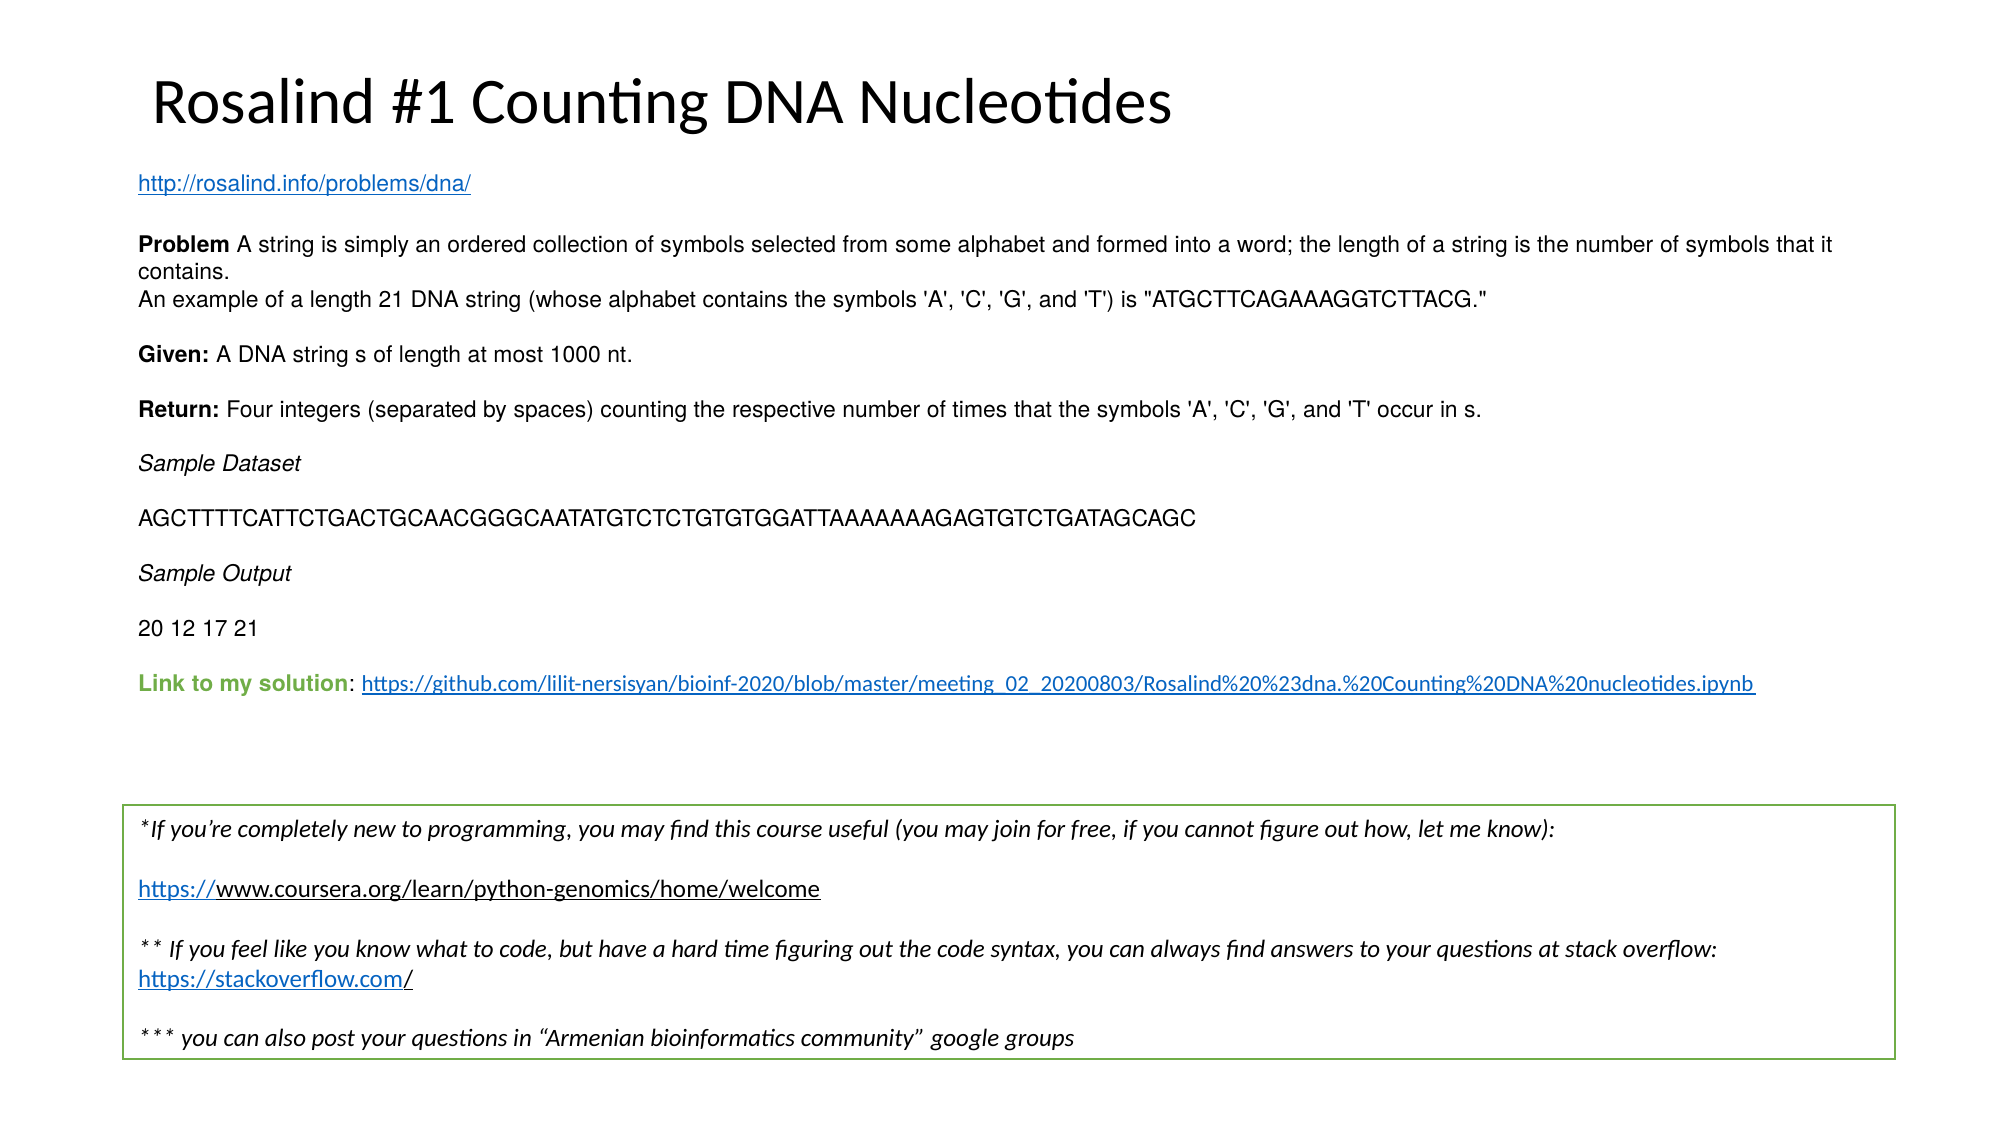

# Rosalind #1 Counting DNA Nucleotides
http://rosalind.info/problems/dna/

Problem A string is simply an ordered collection of symbols selected from some alphabet and formed into a word; the length of a string is the number of symbols that it contains.
An example of a length 21 DNA string (whose alphabet contains the symbols 'A', 'C', 'G', and 'T') is "ATGCTTCAGAAAGGTCTTACG."

Given: A DNA string s of length at most 1000 nt.

Return: Four integers (separated by spaces) counting the respective number of times that the symbols 'A', 'C', 'G', and 'T' occur in s.

Sample Dataset

AGCTTTTCATTCTGACTGCAACGGGCAATATGTCTCTGTGTGGATTAAAAAAAGAGTGTCTGATAGCAGC

Sample Output

20 12 17 21

Link to my solution: https://github.com/lilit-nersisyan/bioinf-2020/blob/master/meeting_02_20200803/Rosalind%20%23dna.%20Counting%20DNA%20nucleotides.ipynb
*If you’re completely new to programming, you may find this course useful (you may join for free, if you cannot figure out how, let me know):

https://www.coursera.org/learn/python-genomics/home/welcome

** If you feel like you know what to code, but have a hard time figuring out the code syntax, you can always find answers to your questions at stack overflow:
https://stackoverflow.com/

*** you can also post your questions in “Armenian bioinformatics community” google groups